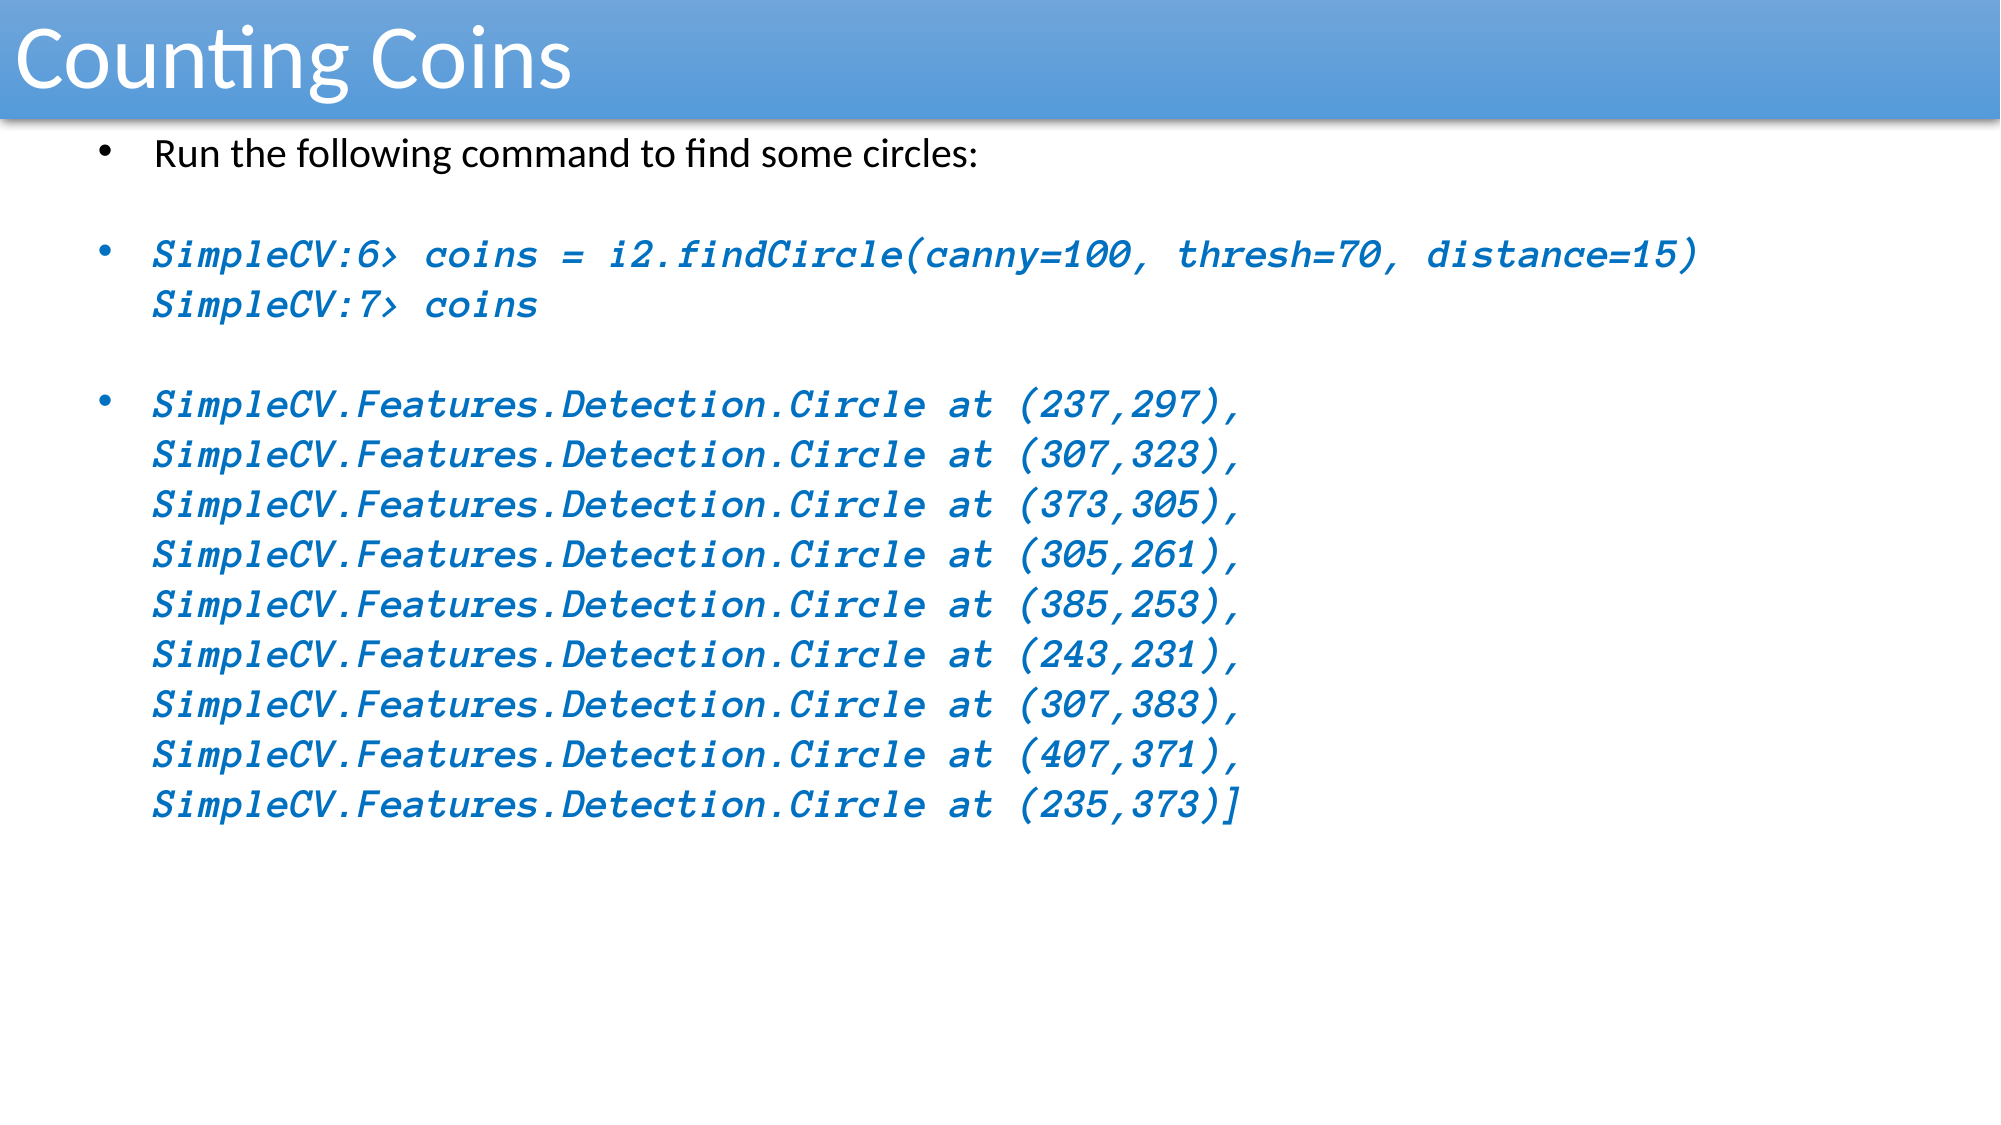

Counting Coins
Run the following command to find some circles:

SimpleCV:6> coins = i2.findCircle(canny=100, thresh=70, distance=15) SimpleCV:7> coins

SimpleCV.Features.Detection.Circle at (237,297), SimpleCV.Features.Detection.Circle at (307,323), SimpleCV.Features.Detection.Circle at (373,305), SimpleCV.Features.Detection.Circle at (305,261), SimpleCV.Features.Detection.Circle at (385,253), SimpleCV.Features.Detection.Circle at (243,231), SimpleCV.Features.Detection.Circle at (307,383), SimpleCV.Features.Detection.Circle at (407,371), SimpleCV.Features.Detection.Circle at (235,373)]